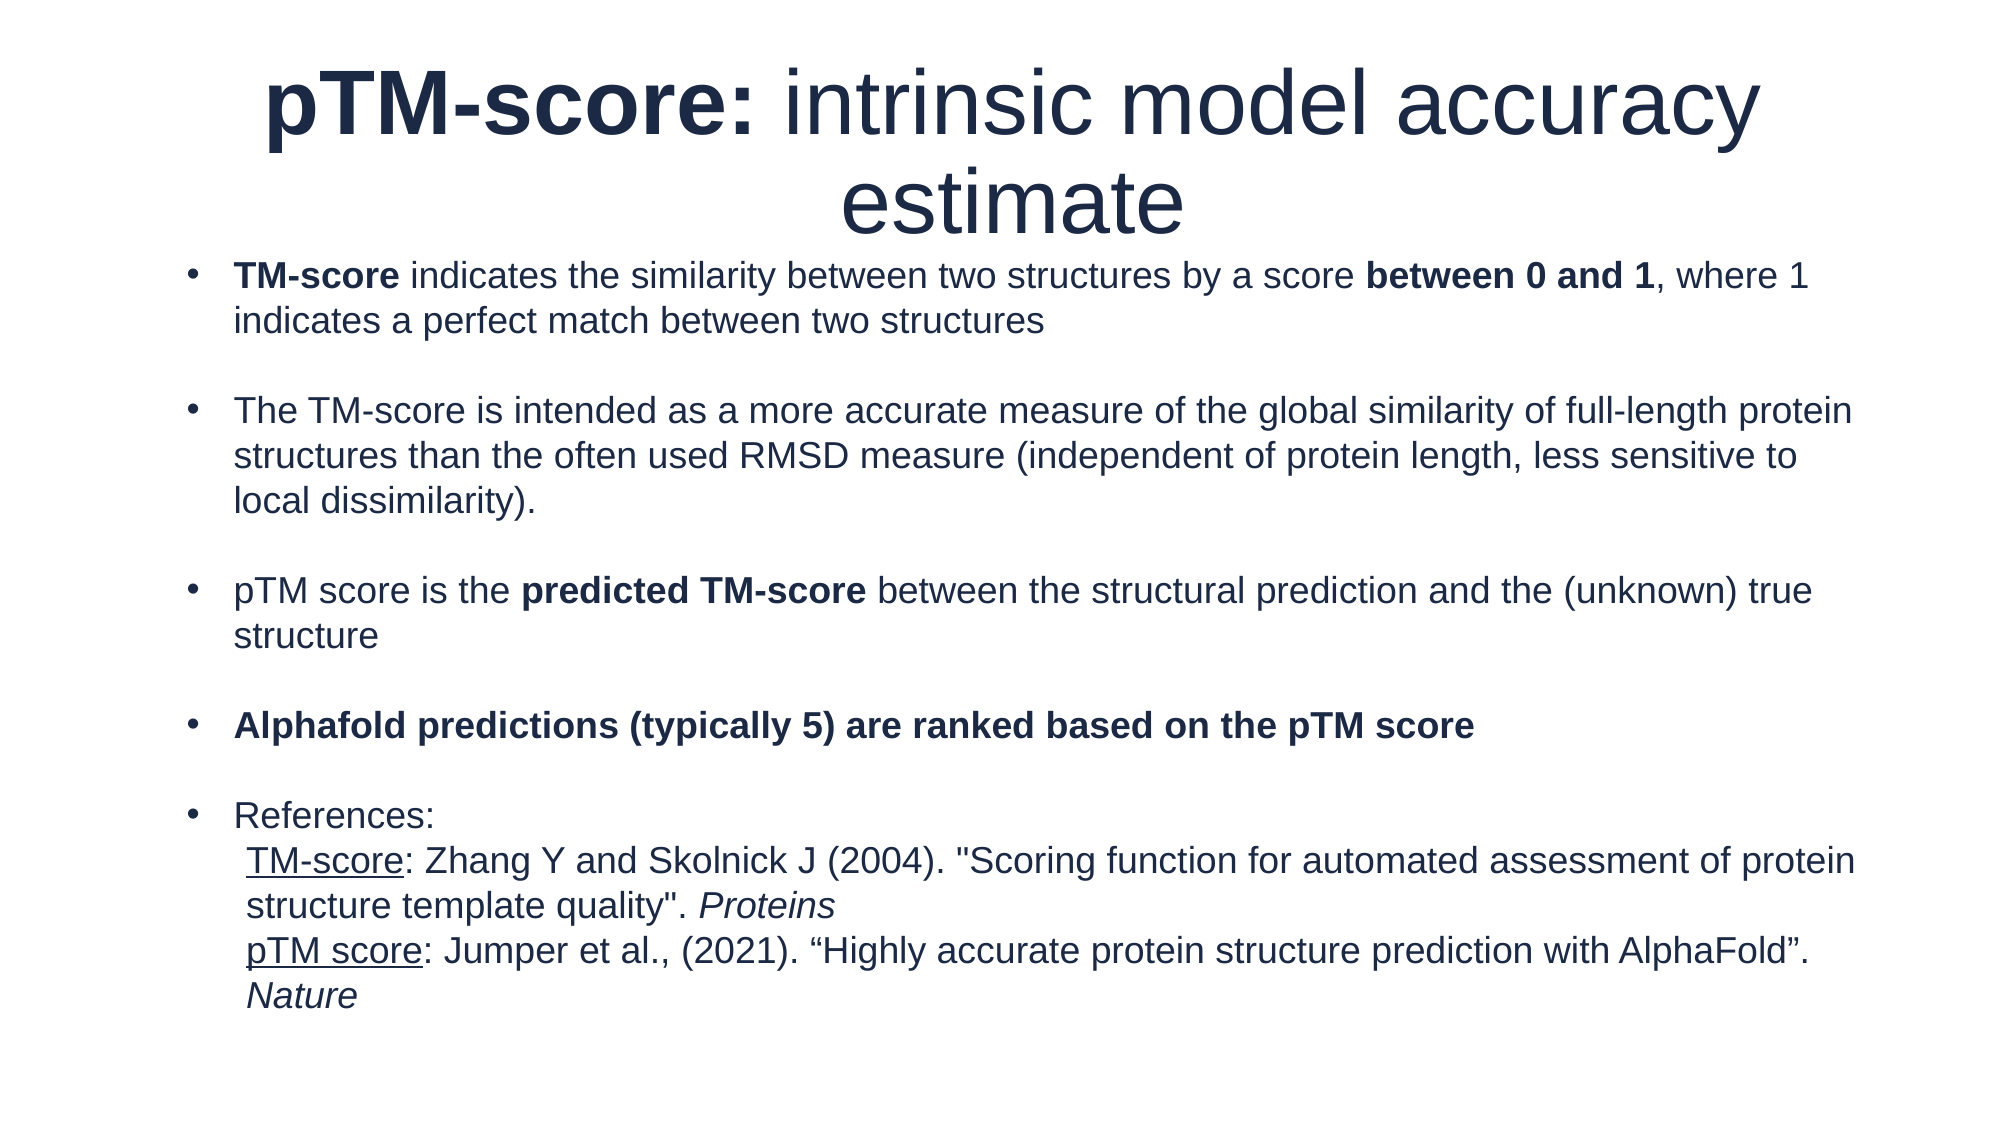

# pTM-score: intrinsic model accuracy estimate
TM-score indicates the similarity between two structures by a score between 0 and 1, where 1 indicates a perfect match between two structures

The TM-score is intended as a more accurate measure of the global similarity of full-length protein structures than the often used RMSD measure (independent of protein length, less sensitive to local dissimilarity).

pTM score is the predicted TM-score between the structural prediction and the (unknown) true structure

Alphafold predictions (typically 5) are ranked based on the pTM score

References:
TM-score: Zhang Y and Skolnick J (2004). "Scoring function for automated assessment of protein structure template quality". Proteins
pTM score: Jumper et al., (2021). “Highly accurate protein structure prediction with AlphaFold”. Nature